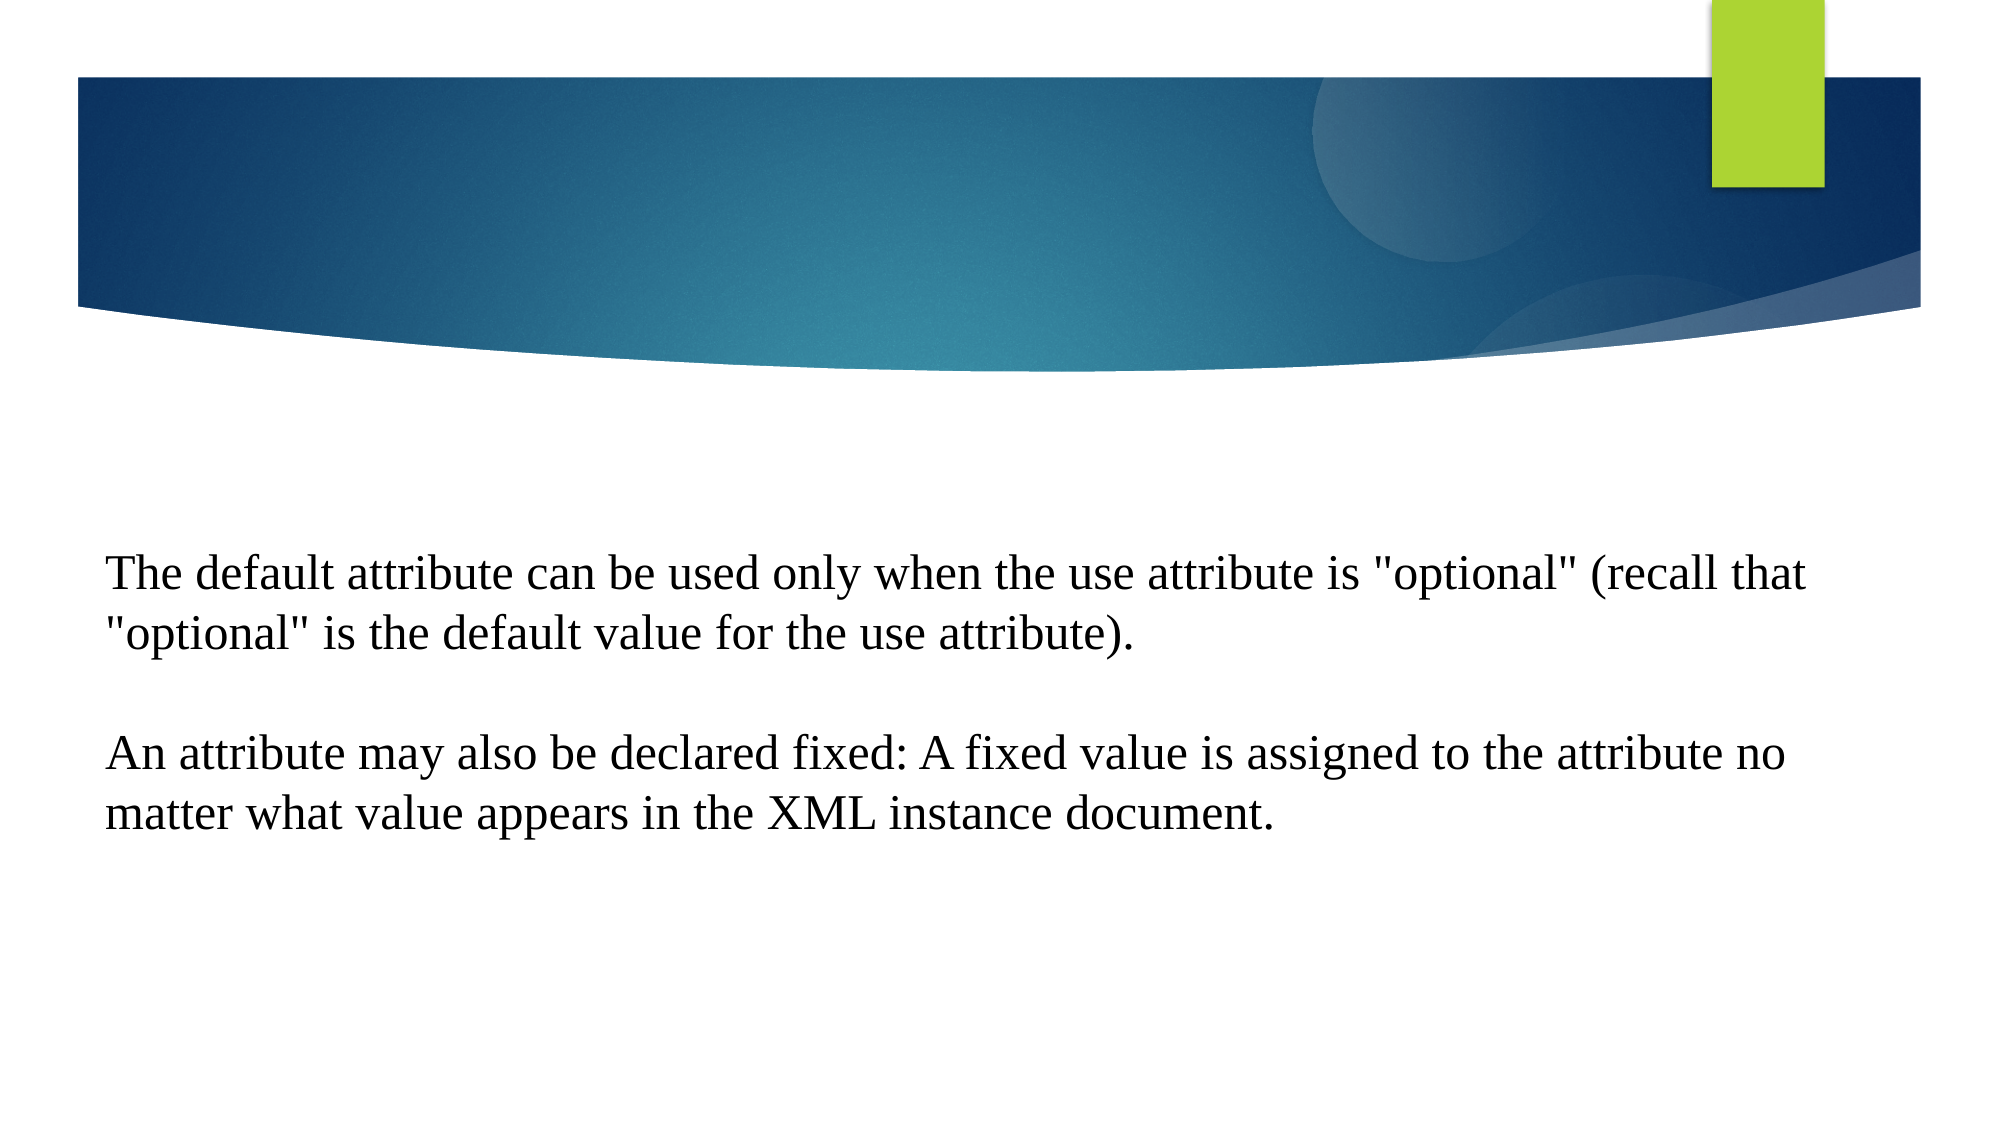

The default attribute can be used only when the use attribute is "optional" (recall that "optional" is the default value for the use attribute).

An attribute may also be declared fixed: A fixed value is assigned to the attribute no matter what value appears in the XML instance document.